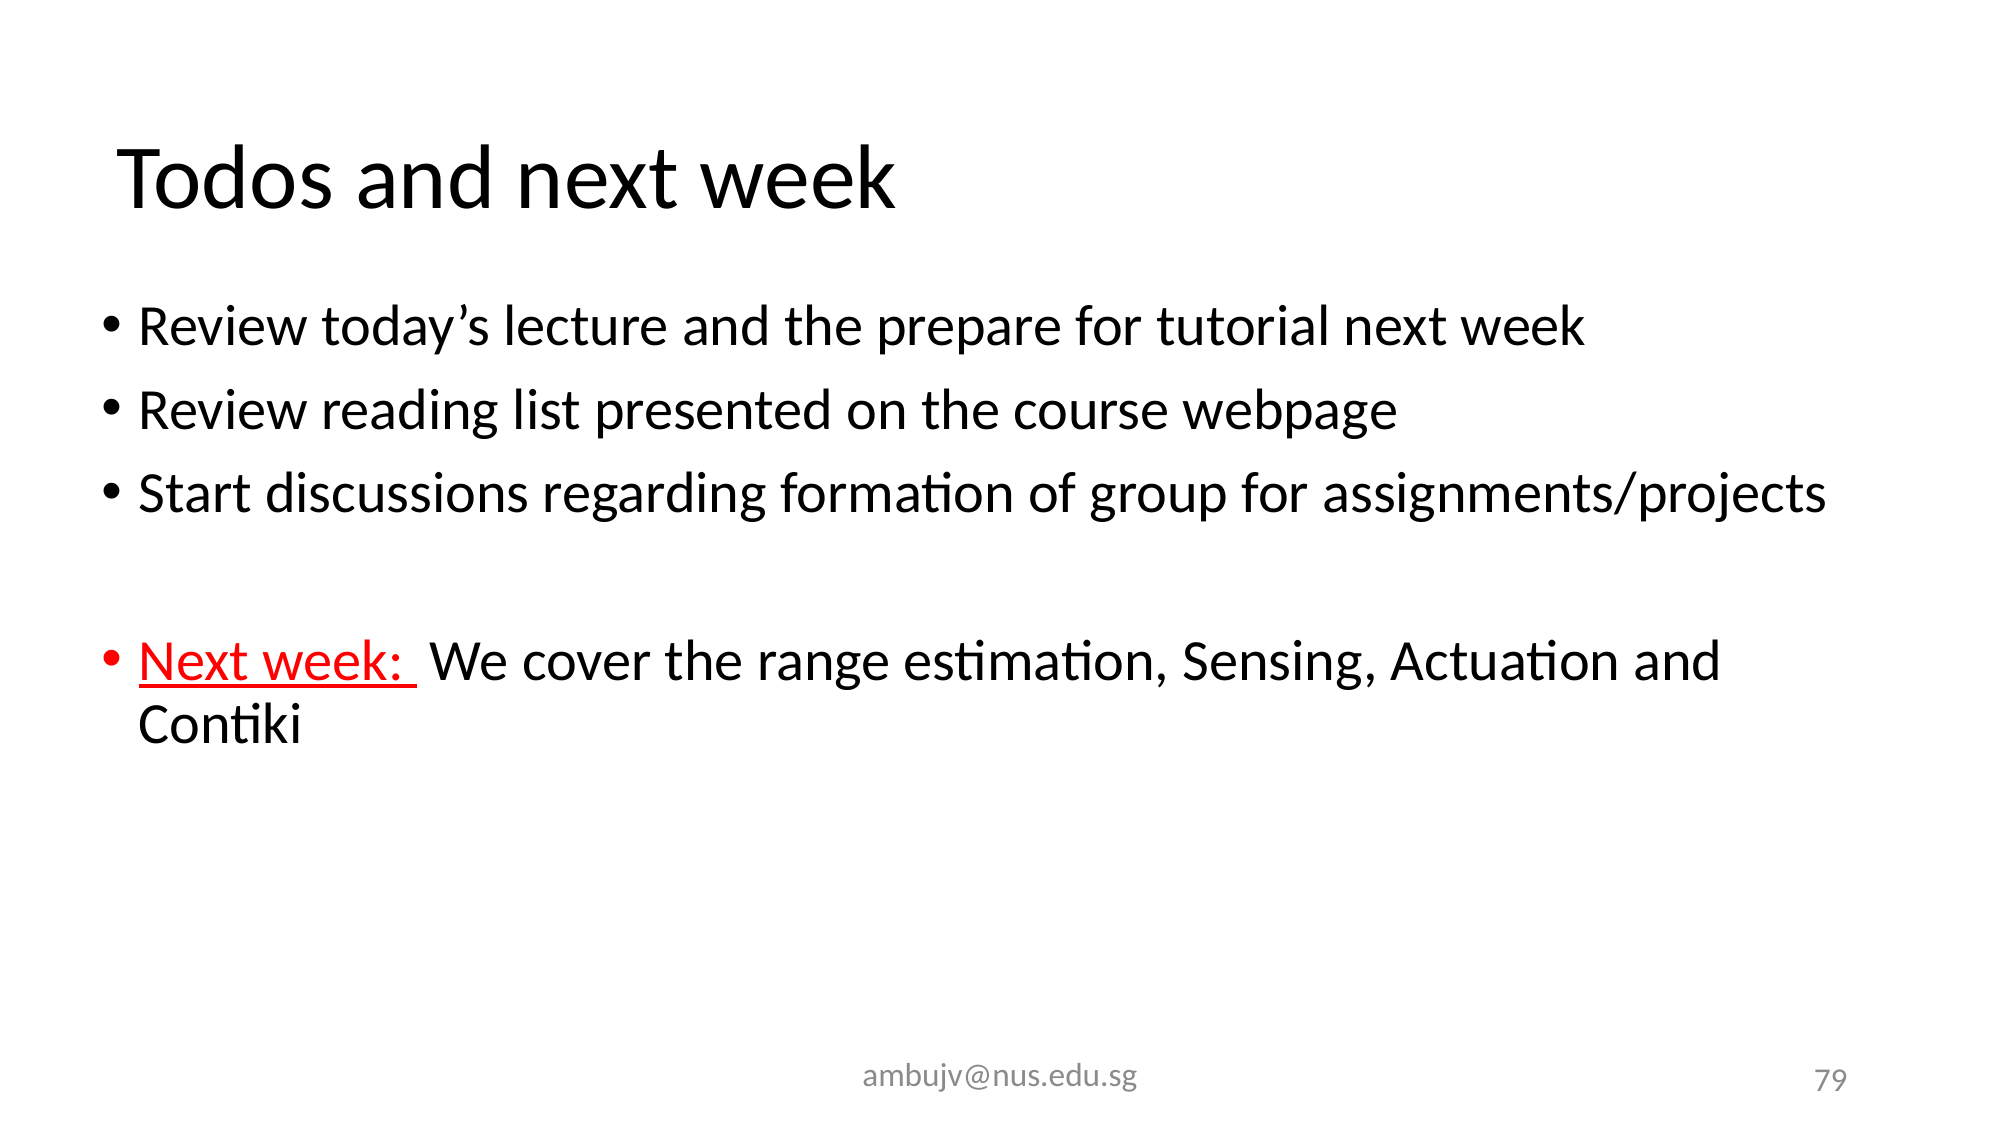

# Todos and next week
Review today’s lecture and the prepare for tutorial next week
Review reading list presented on the course webpage
Start discussions regarding formation of group for assignments/projects

Next week:  We cover the range estimation, Sensing, Actuation and Contiki
ambujv@nus.edu.sg
79